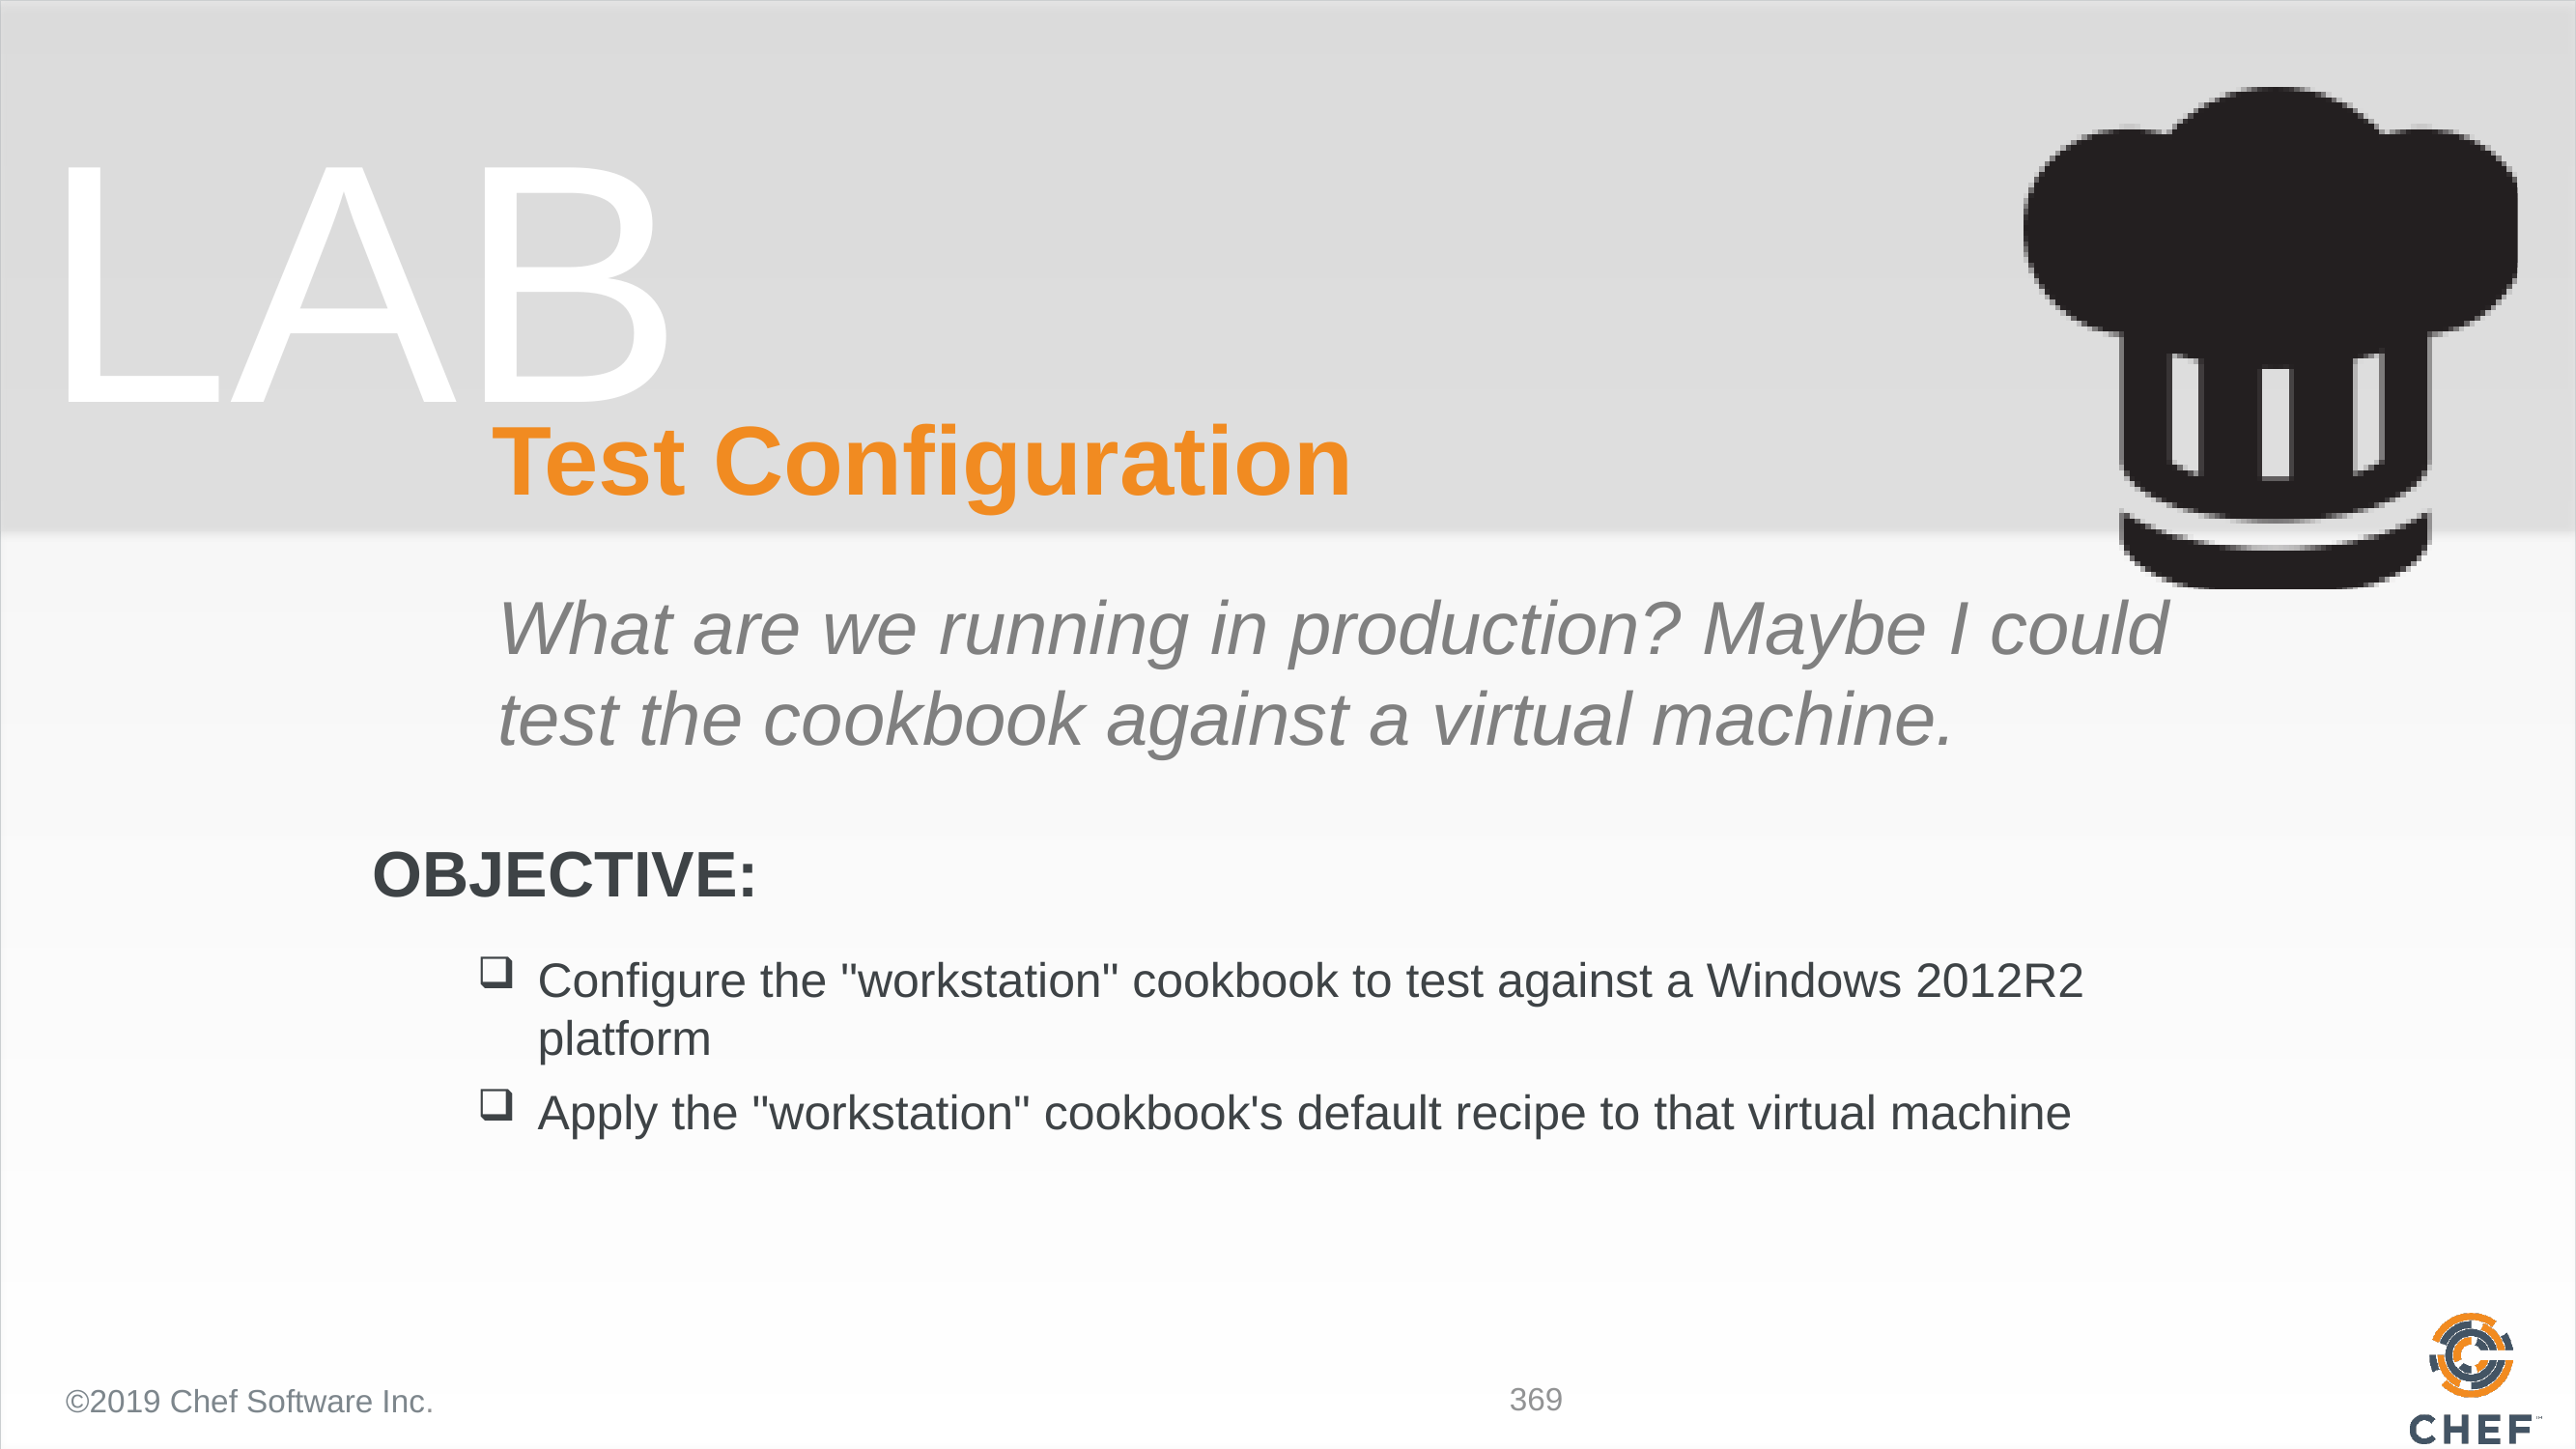

# Test Configuration
What are we running in production? Maybe I could test the cookbook against a virtual machine.
Configure the "workstation" cookbook to test against a Windows 2012R2 platform
Apply the "workstation" cookbook's default recipe to that virtual machine
©2019 Chef Software Inc.
369